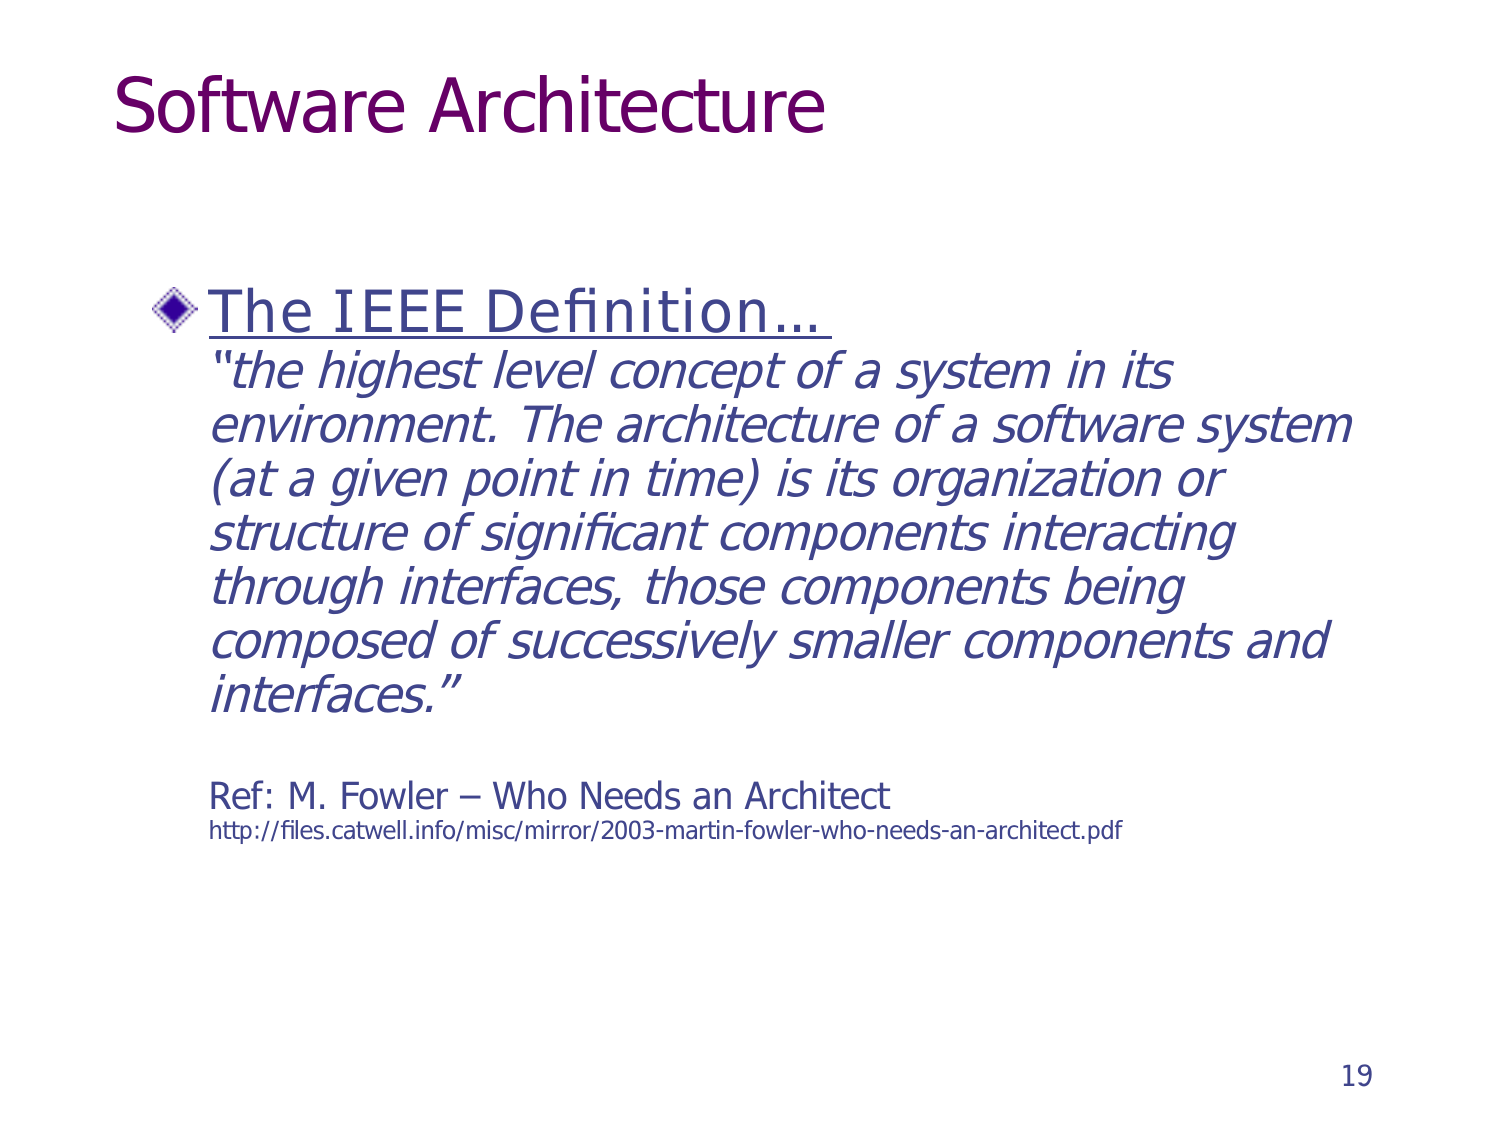

# Software Architecture
The IEEE Definition…
“the highest level concept of a system in its environment. The architecture of a software system (at a given point in time) is its organization or structure of significant components interacting through interfaces, those components being composed of successively smaller components and interfaces.”
Ref: M. Fowler – Who Needs an Architect
http://files.catwell.info/misc/mirror/2003-martin-fowler-who-needs-an-architect.pdf
19